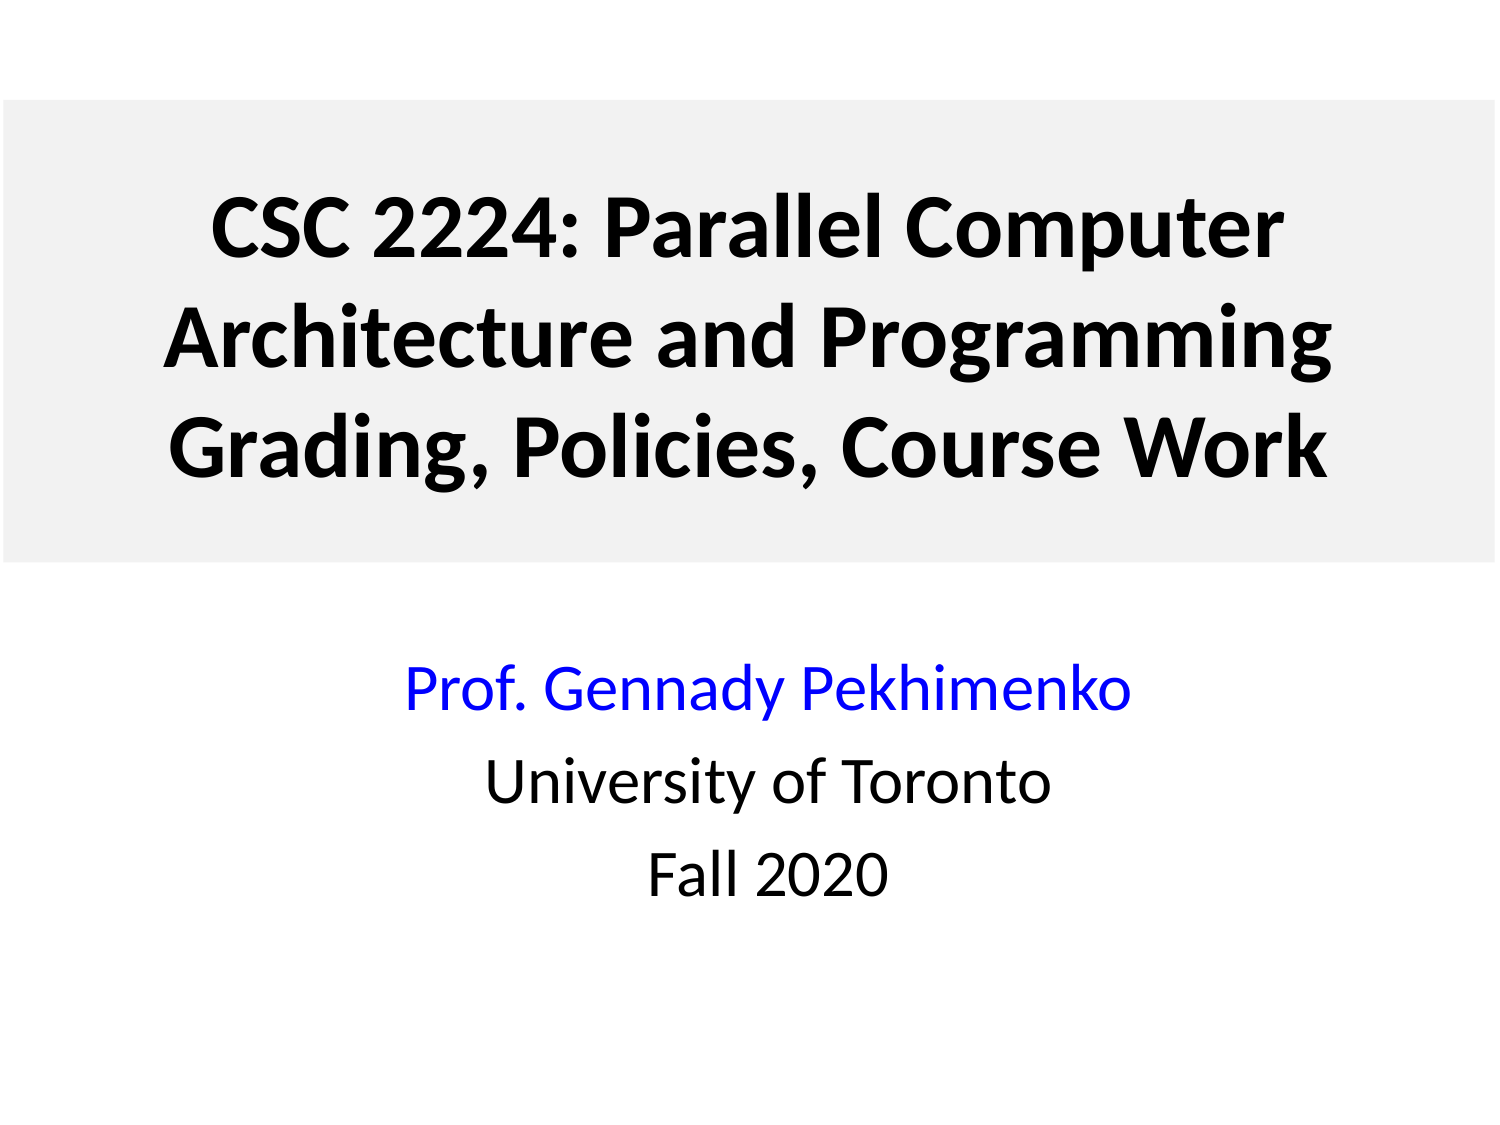

# CSC 2224: Parallel Computer Architecture and Programming Grading, Policies, Course Work
Prof. Gennady Pekhimenko
University of Toronto
Fall 2020